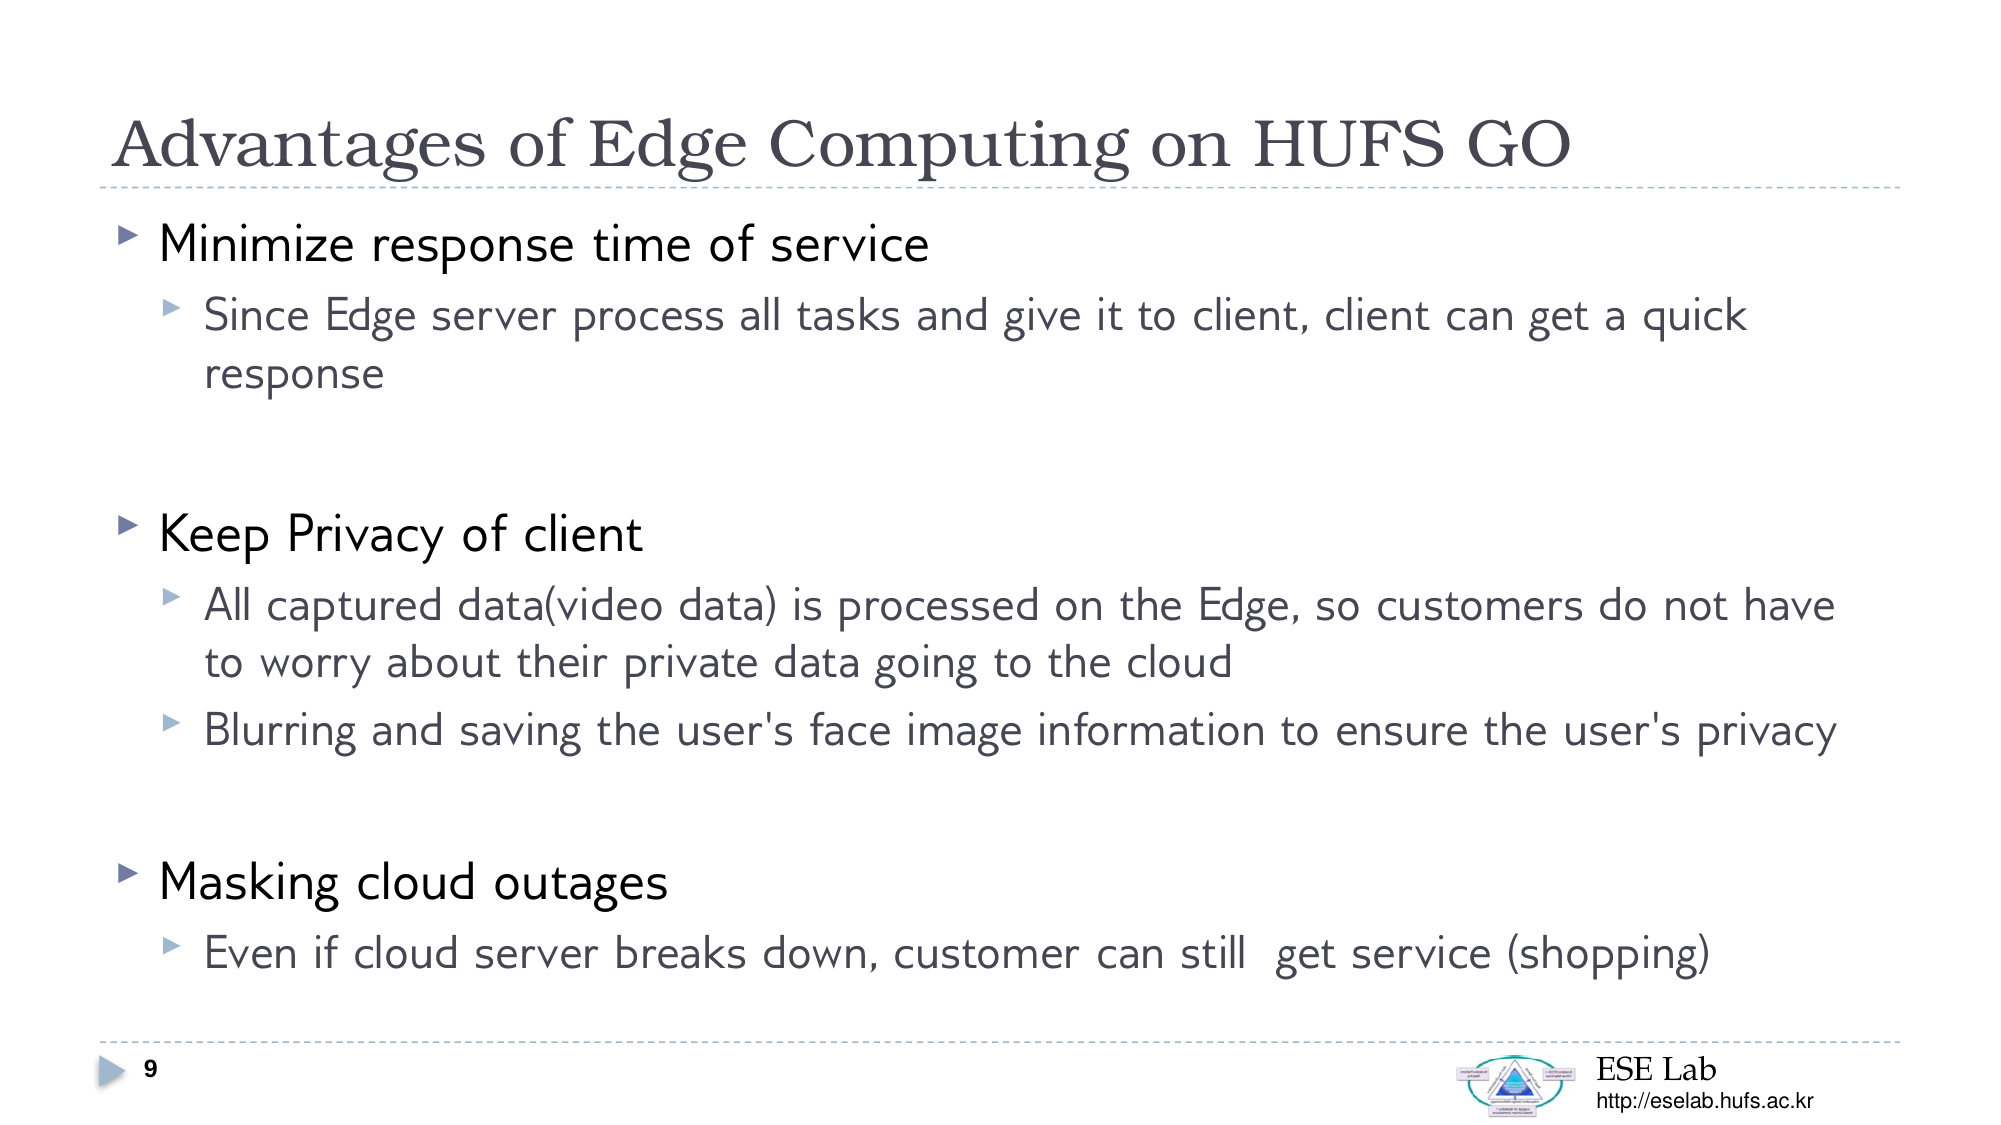

# Advantages of Edge Computing on HUFS GO
Minimize response time of service
Since Edge server process all tasks and give it to client, client can get a quick response

Keep Privacy of client
All captured data(video data) is processed on the Edge, so customers do not have to worry about their private data going to the cloud
Blurring and saving the user's face image information to ensure the user's privacy

Masking cloud outages
Even if cloud server breaks down, customer can still  get service (shopping)